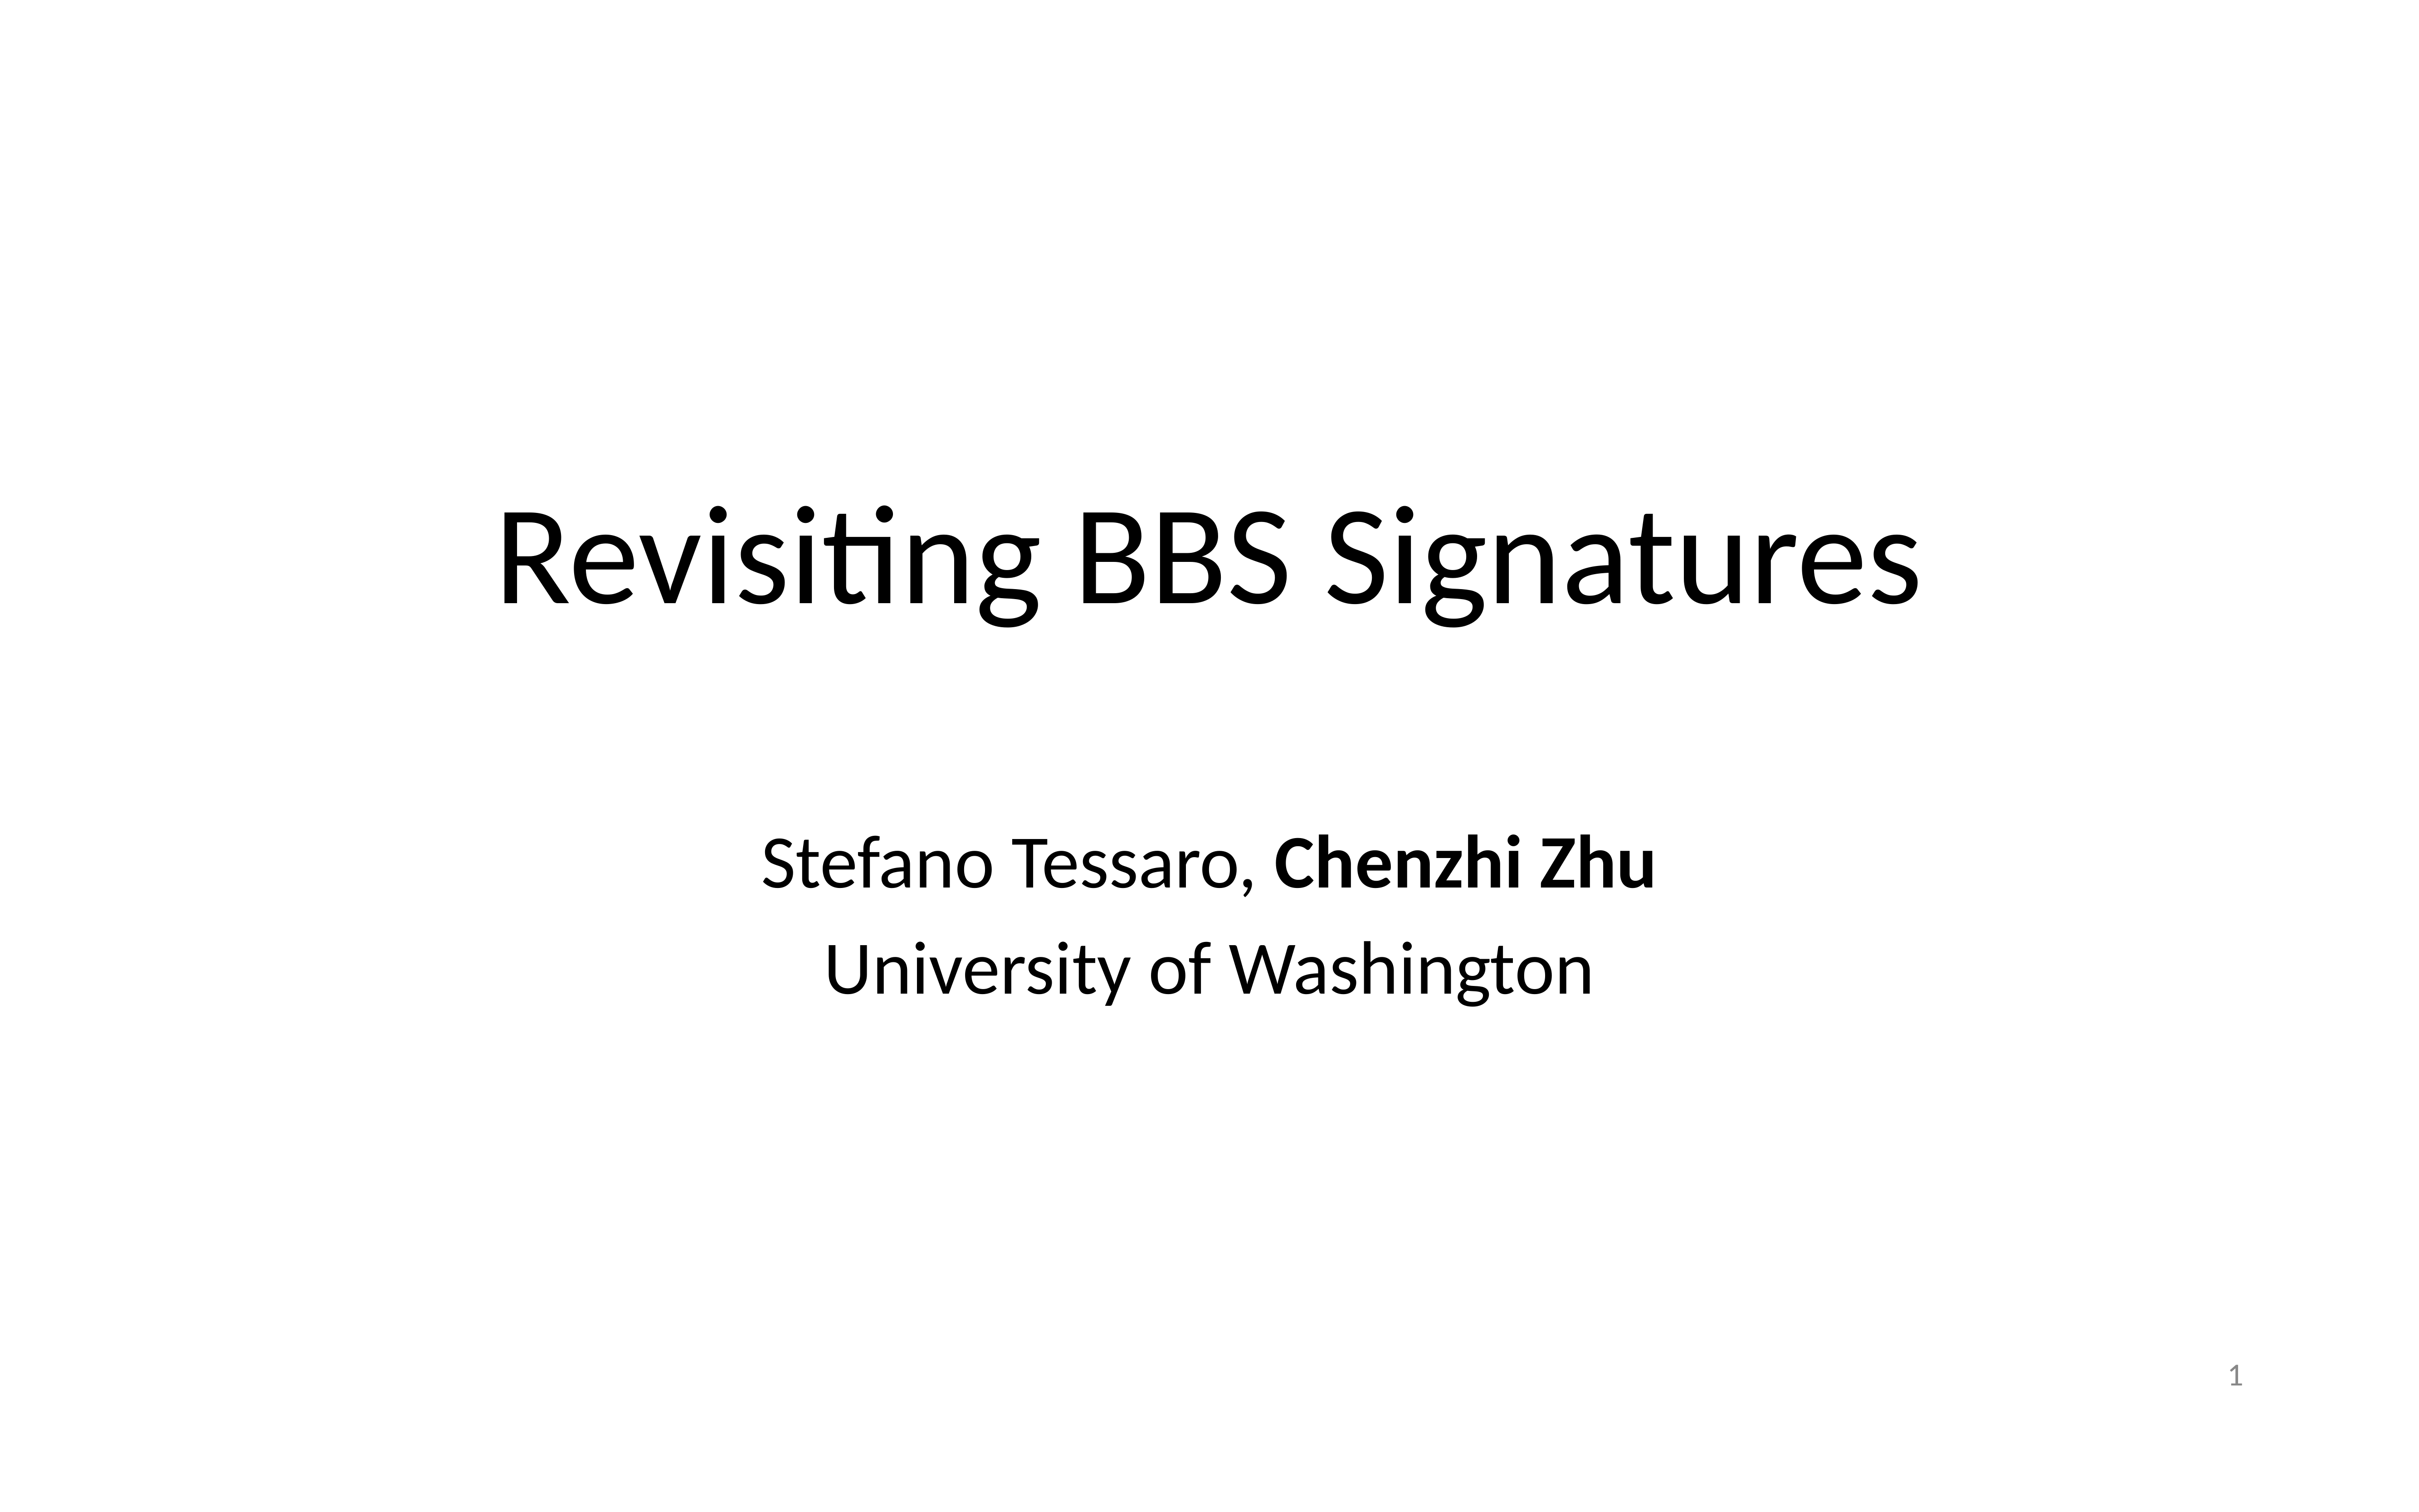

# Revisiting BBS Signatures
Stefano Tessaro, Chenzhi Zhu
University of Washington
1